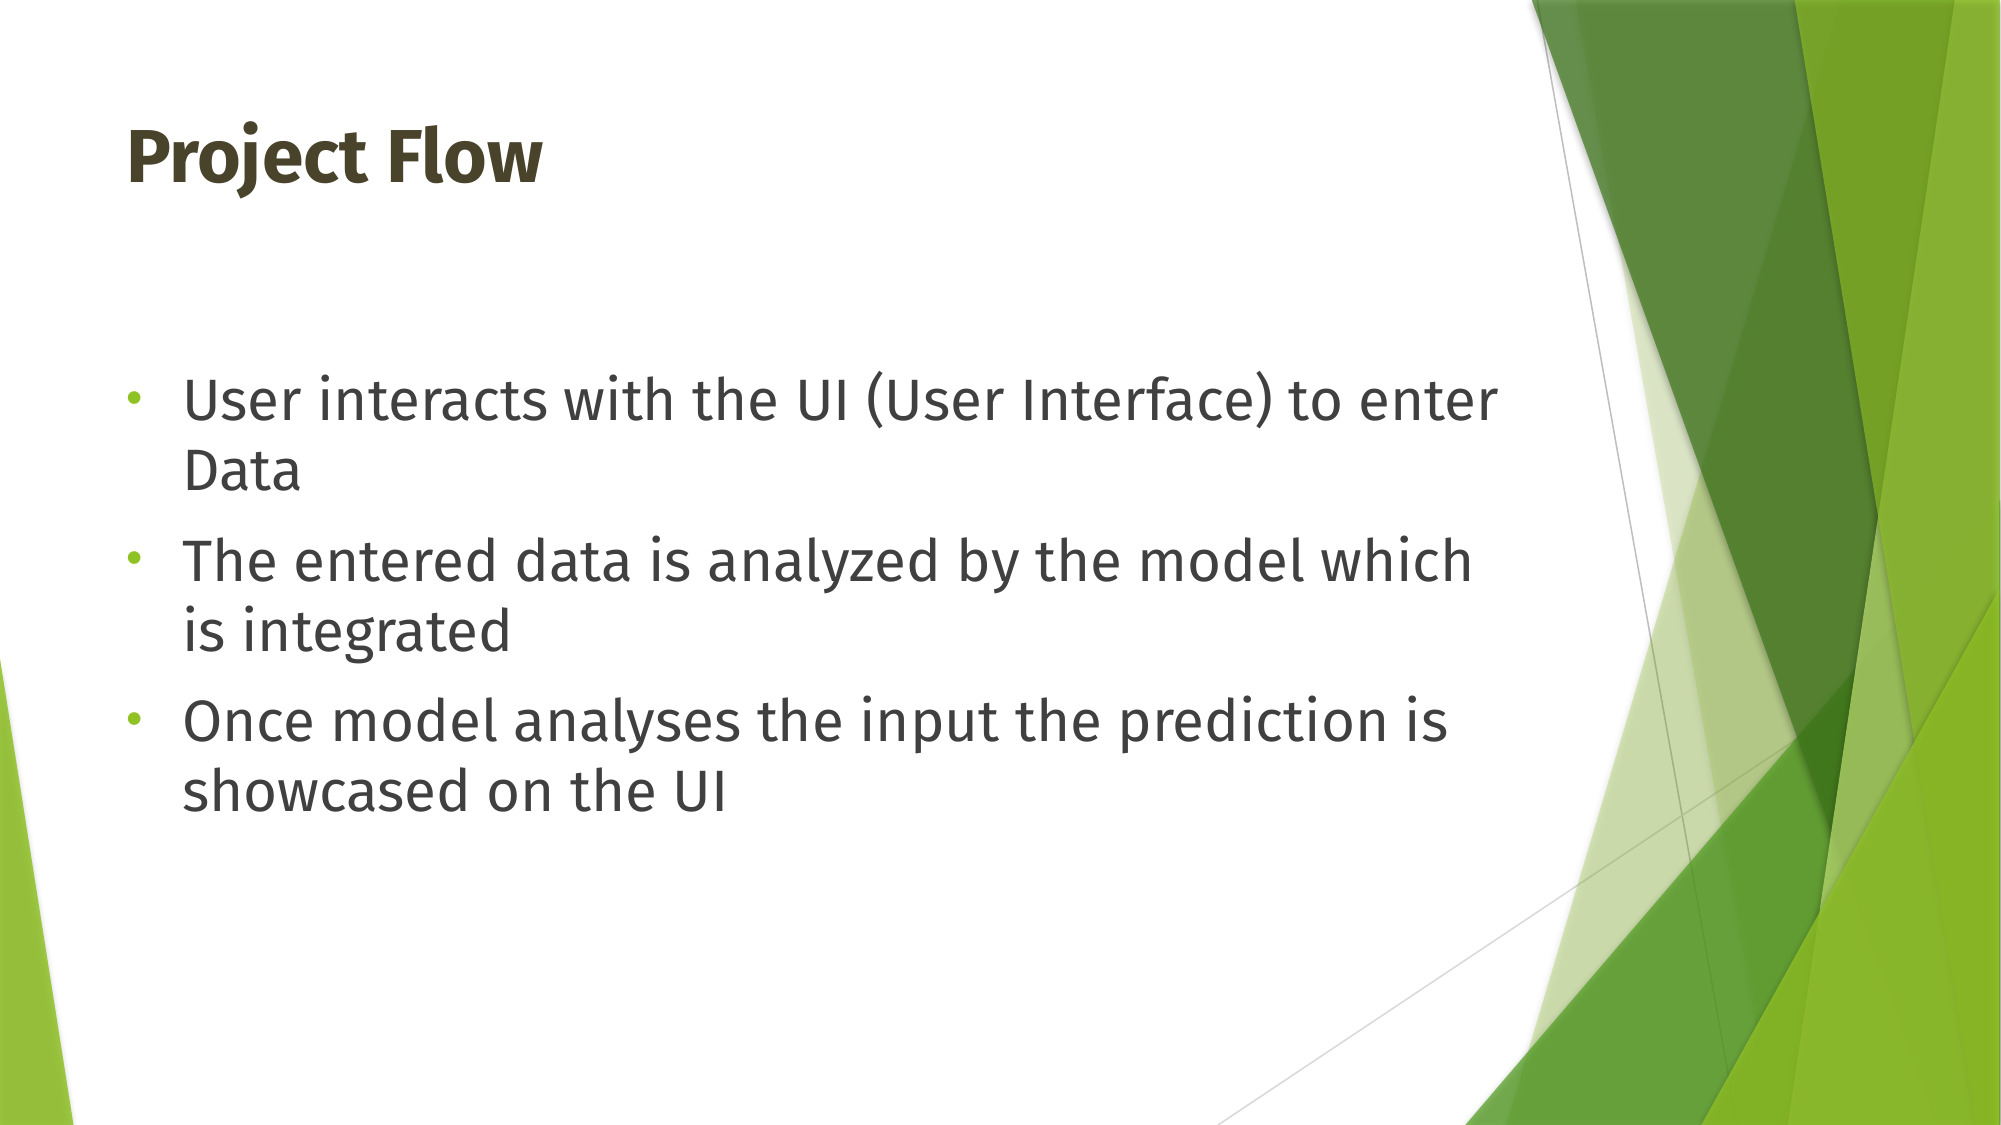

# Project Flow
User interacts with the UI (User Interface) to enter Data
The entered data is analyzed by the model which is integrated
Once model analyses the input the prediction is showcased on the UI